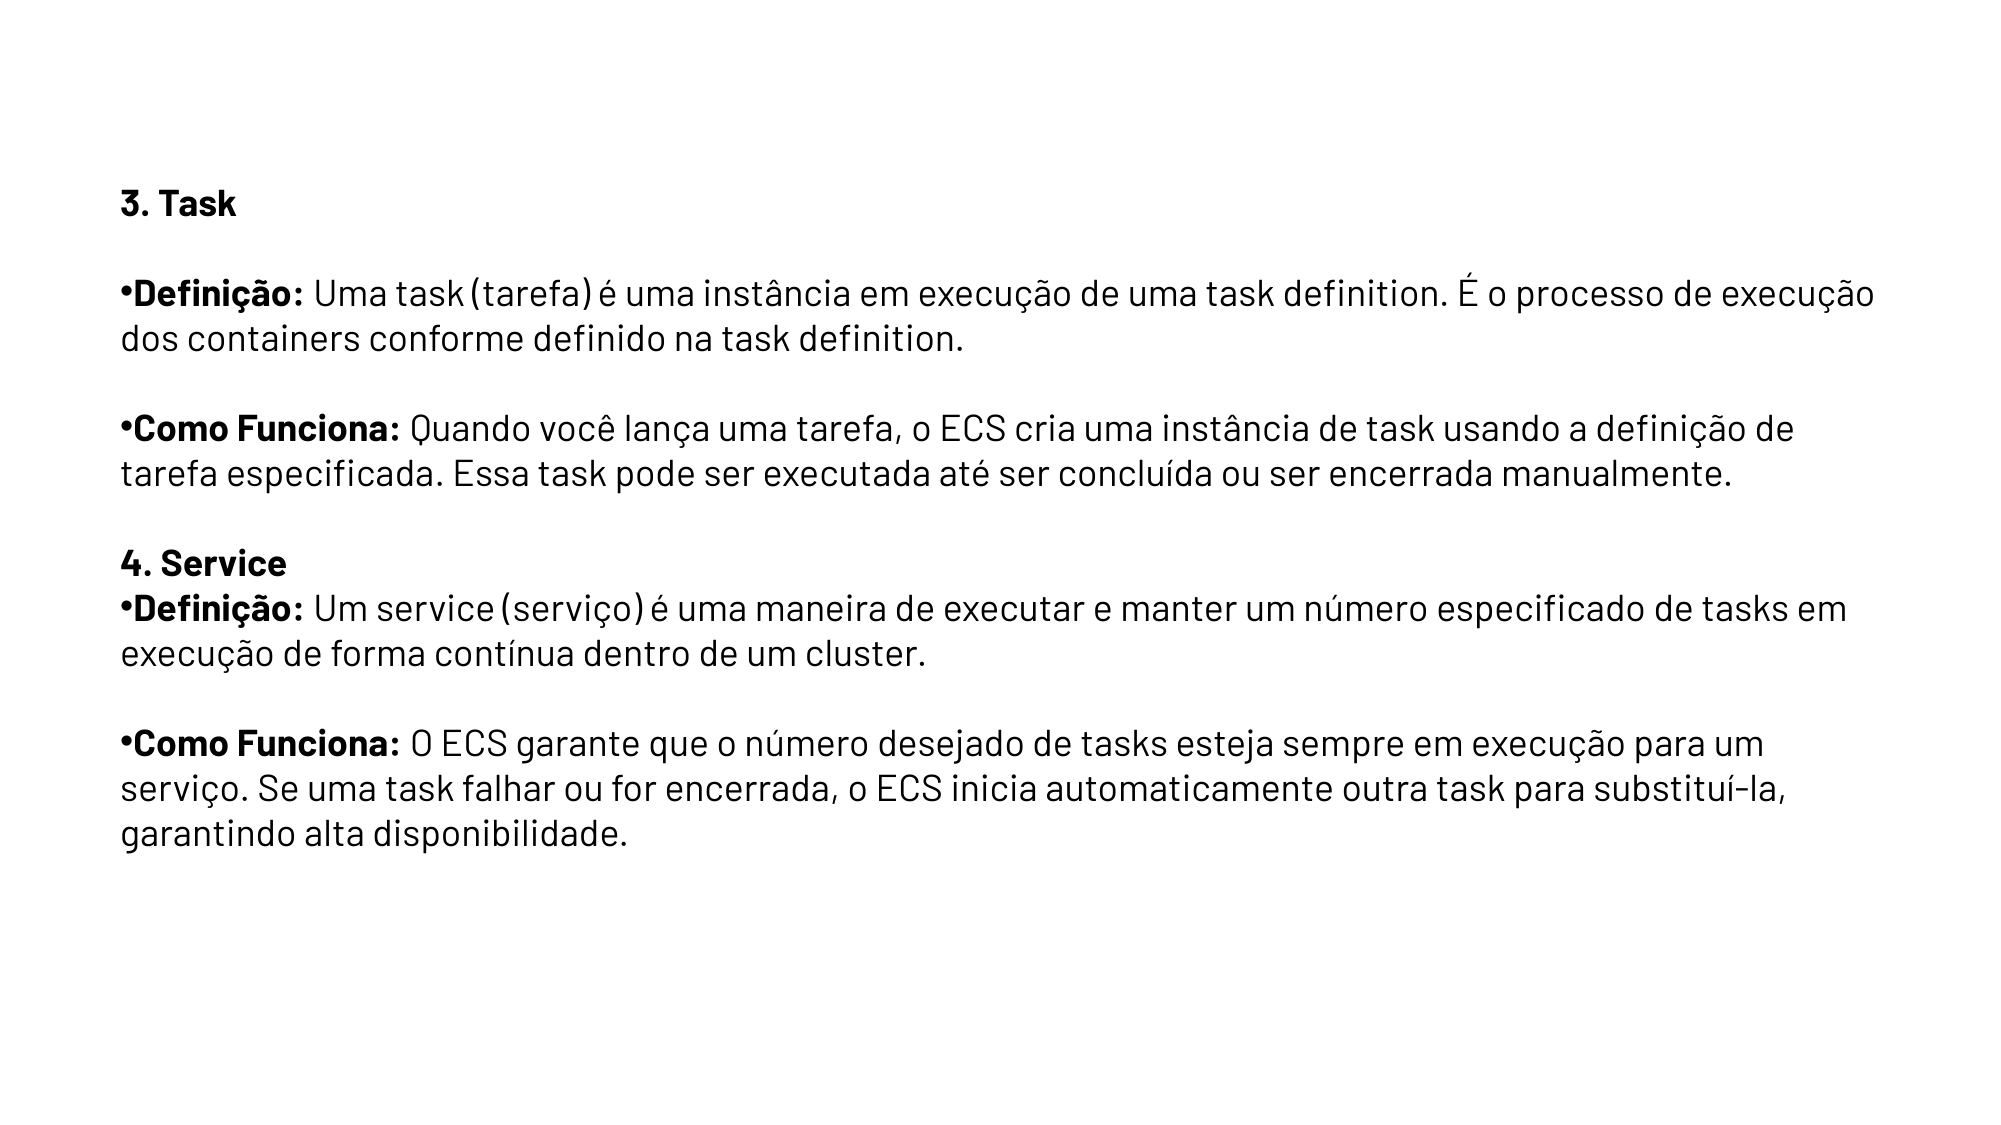

3. Task

Definição: Uma task (tarefa) é uma instância em execução de uma task definition. É o processo de execução dos containers conforme definido na task definition.

Como Funciona: Quando você lança uma tarefa, o ECS cria uma instância de task usando a definição de tarefa especificada. Essa task pode ser executada até ser concluída ou ser encerrada manualmente.

4. Service
Definição: Um service (serviço) é uma maneira de executar e manter um número especificado de tasks em execução de forma contínua dentro de um cluster.

Como Funciona: O ECS garante que o número desejado de tasks esteja sempre em execução para um serviço. Se uma task falhar ou for encerrada, o ECS inicia automaticamente outra task para substituí-la, garantindo alta disponibilidade.